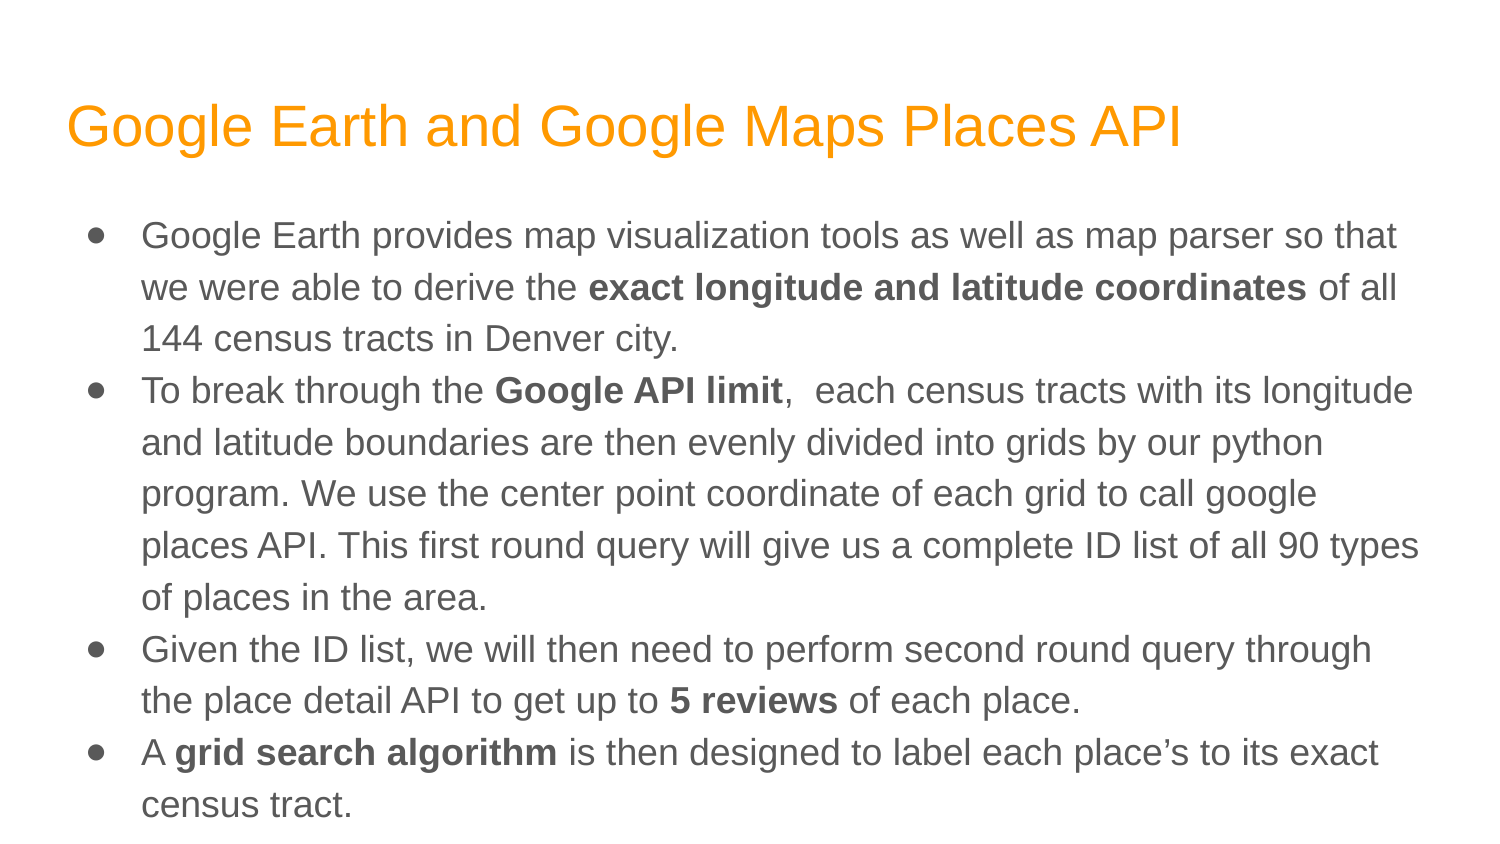

# Google Earth and Google Maps Places API
Google Earth provides map visualization tools as well as map parser so that we were able to derive the exact longitude and latitude coordinates of all 144 census tracts in Denver city.
To break through the Google API limit,  each census tracts with its longitude and latitude boundaries are then evenly divided into grids by our python program. We use the center point coordinate of each grid to call google places API. This first round query will give us a complete ID list of all 90 types of places in the area.
Given the ID list, we will then need to perform second round query through the place detail API to get up to 5 reviews of each place.
A grid search algorithm is then designed to label each place’s to its exact census tract.